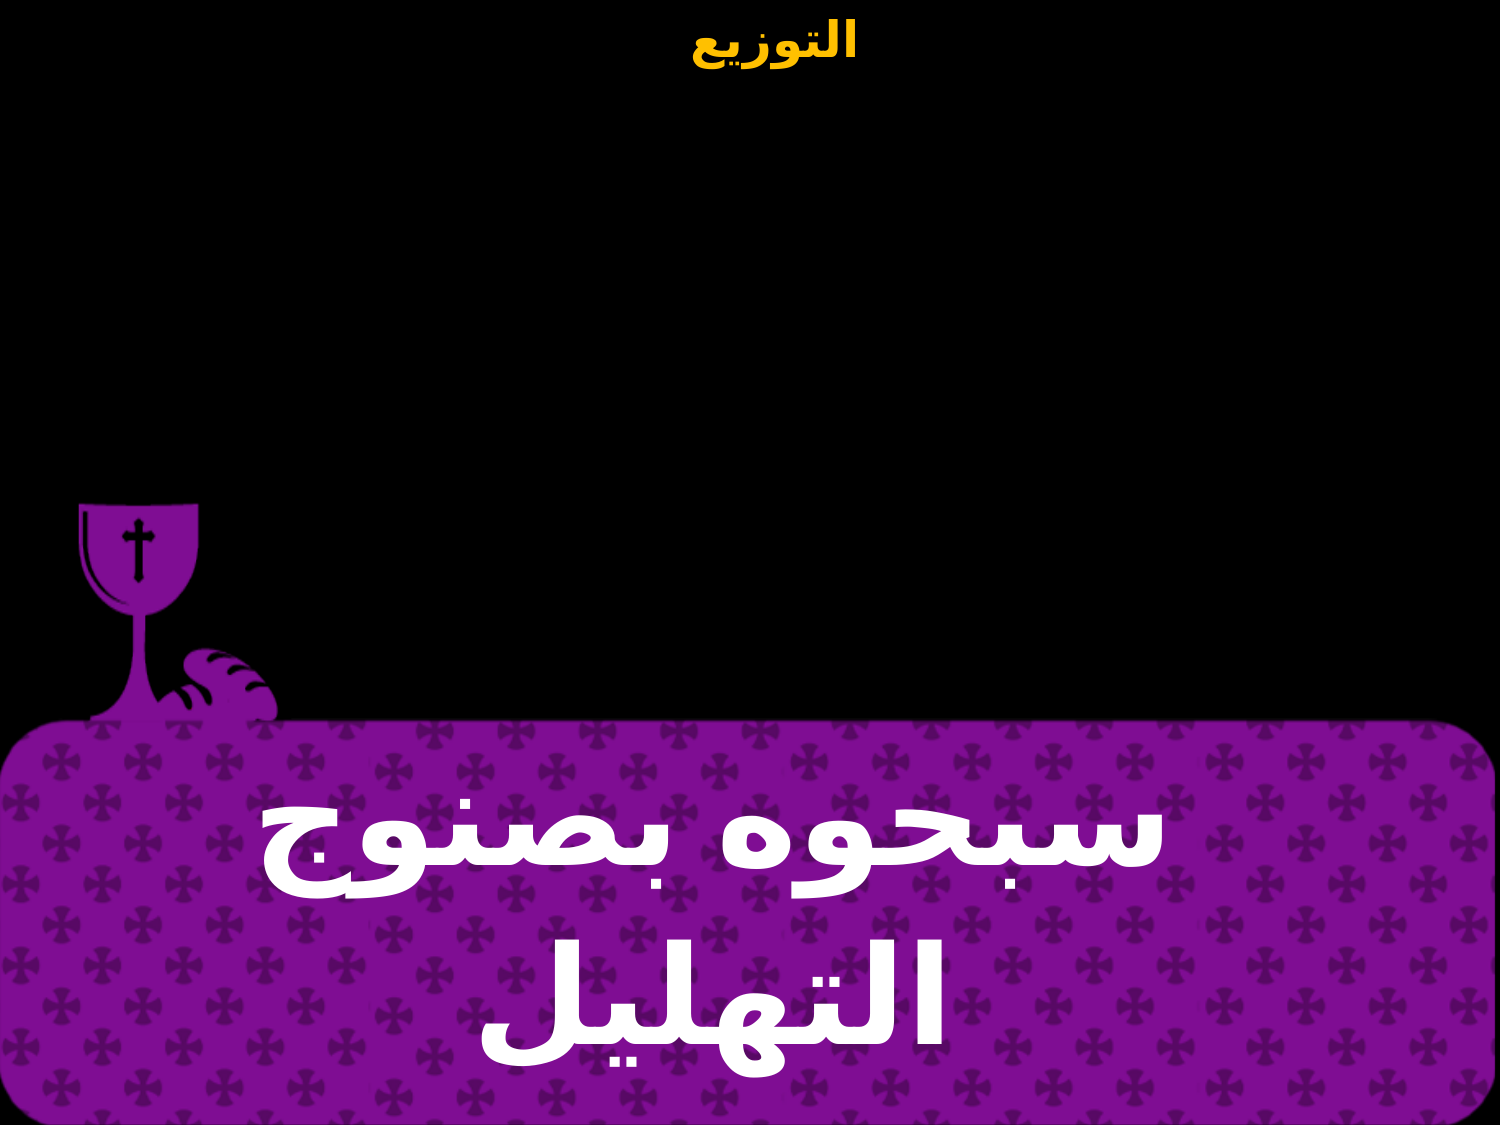

| سبحوه بصنوج التهليل |  |  |
| --- | --- | --- |
#